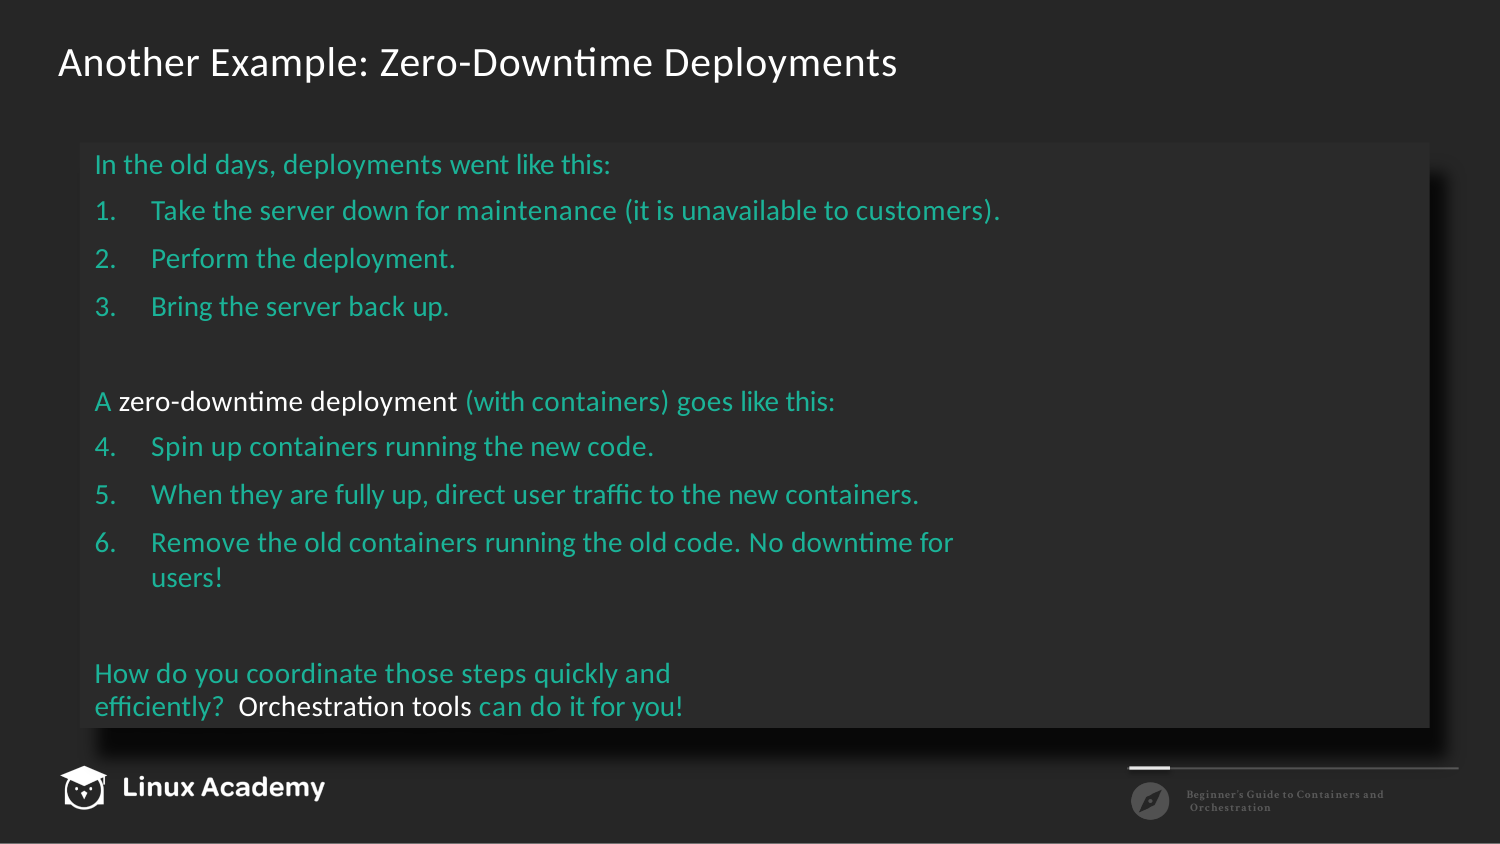

# Another Example: Zero-Downtime Deployments
In the old days, deployments went like this:
Take the server down for maintenance (it is unavailable to customers).
Perform the deployment.
Bring the server back up.

A zero-downtime deployment (with containers) goes like this:
Spin up containers running the new code.
When they are fully up, direct user traffic to the new containers.
Remove the old containers running the old code. No downtime for users!

How do you coordinate those steps quickly and efficiently?  Orchestration tools can do it for you!

Beginner’s Guide to Containers and  Orchestration